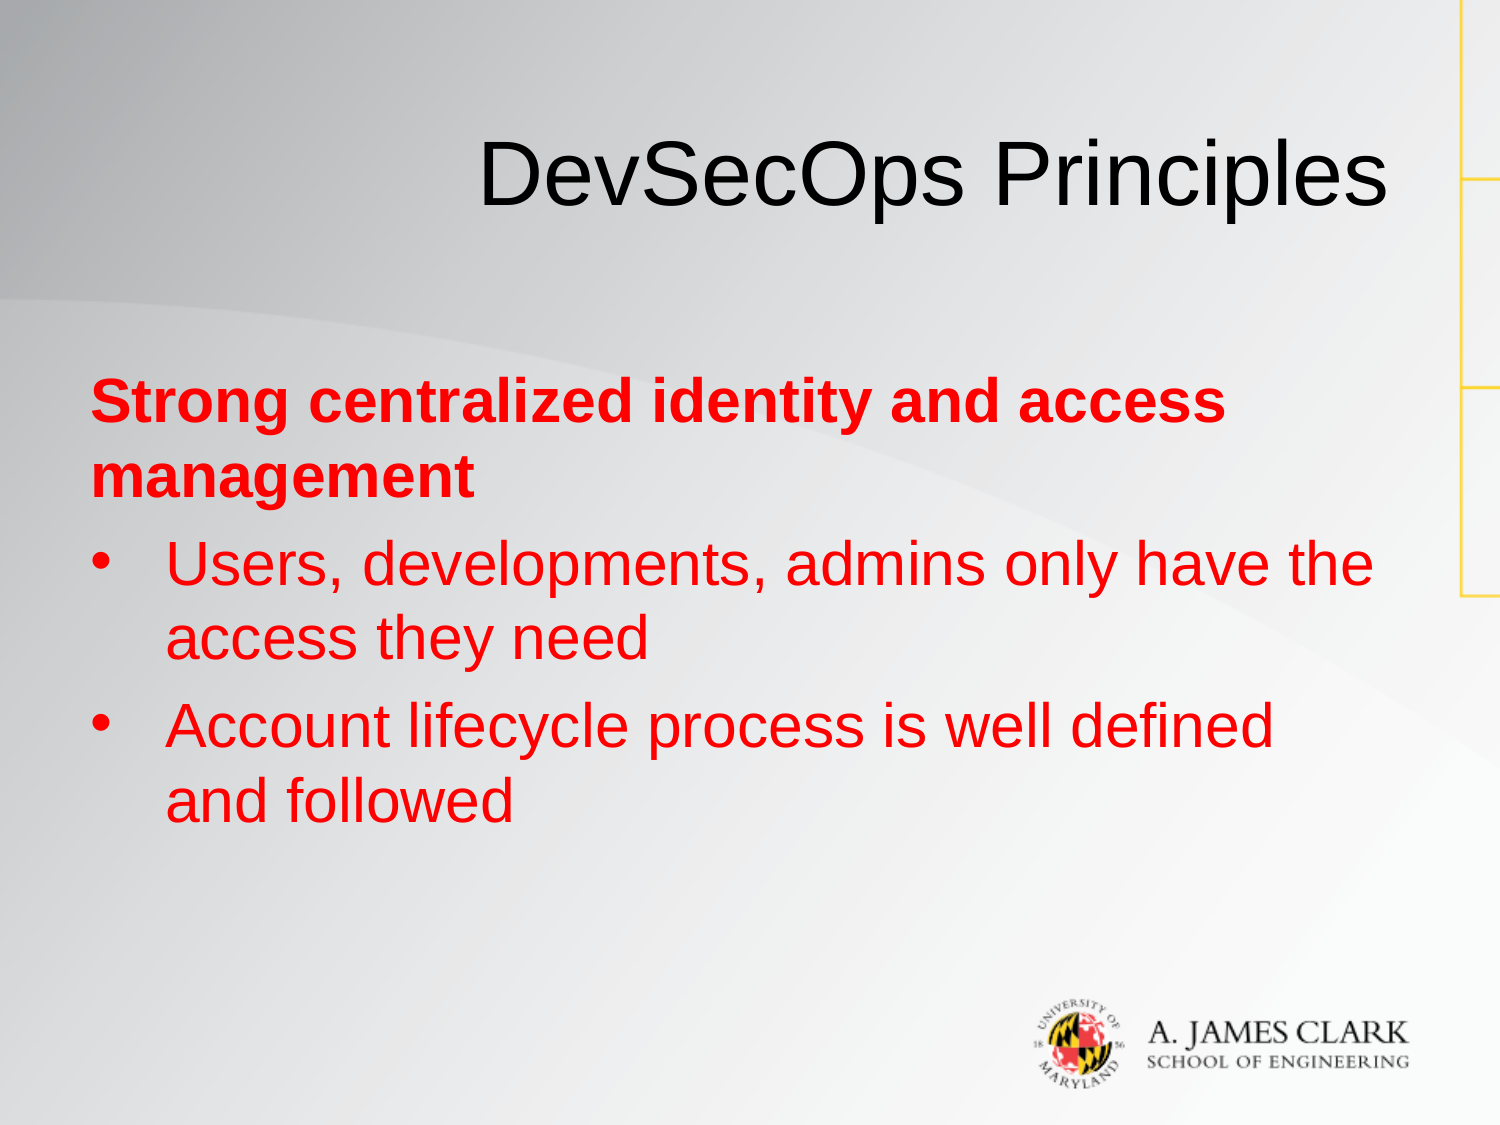

# DevSecOps Principles
Strong centralized identity and access management
Users, developments, admins only have the access they need
Account lifecycle process is well defined and followed